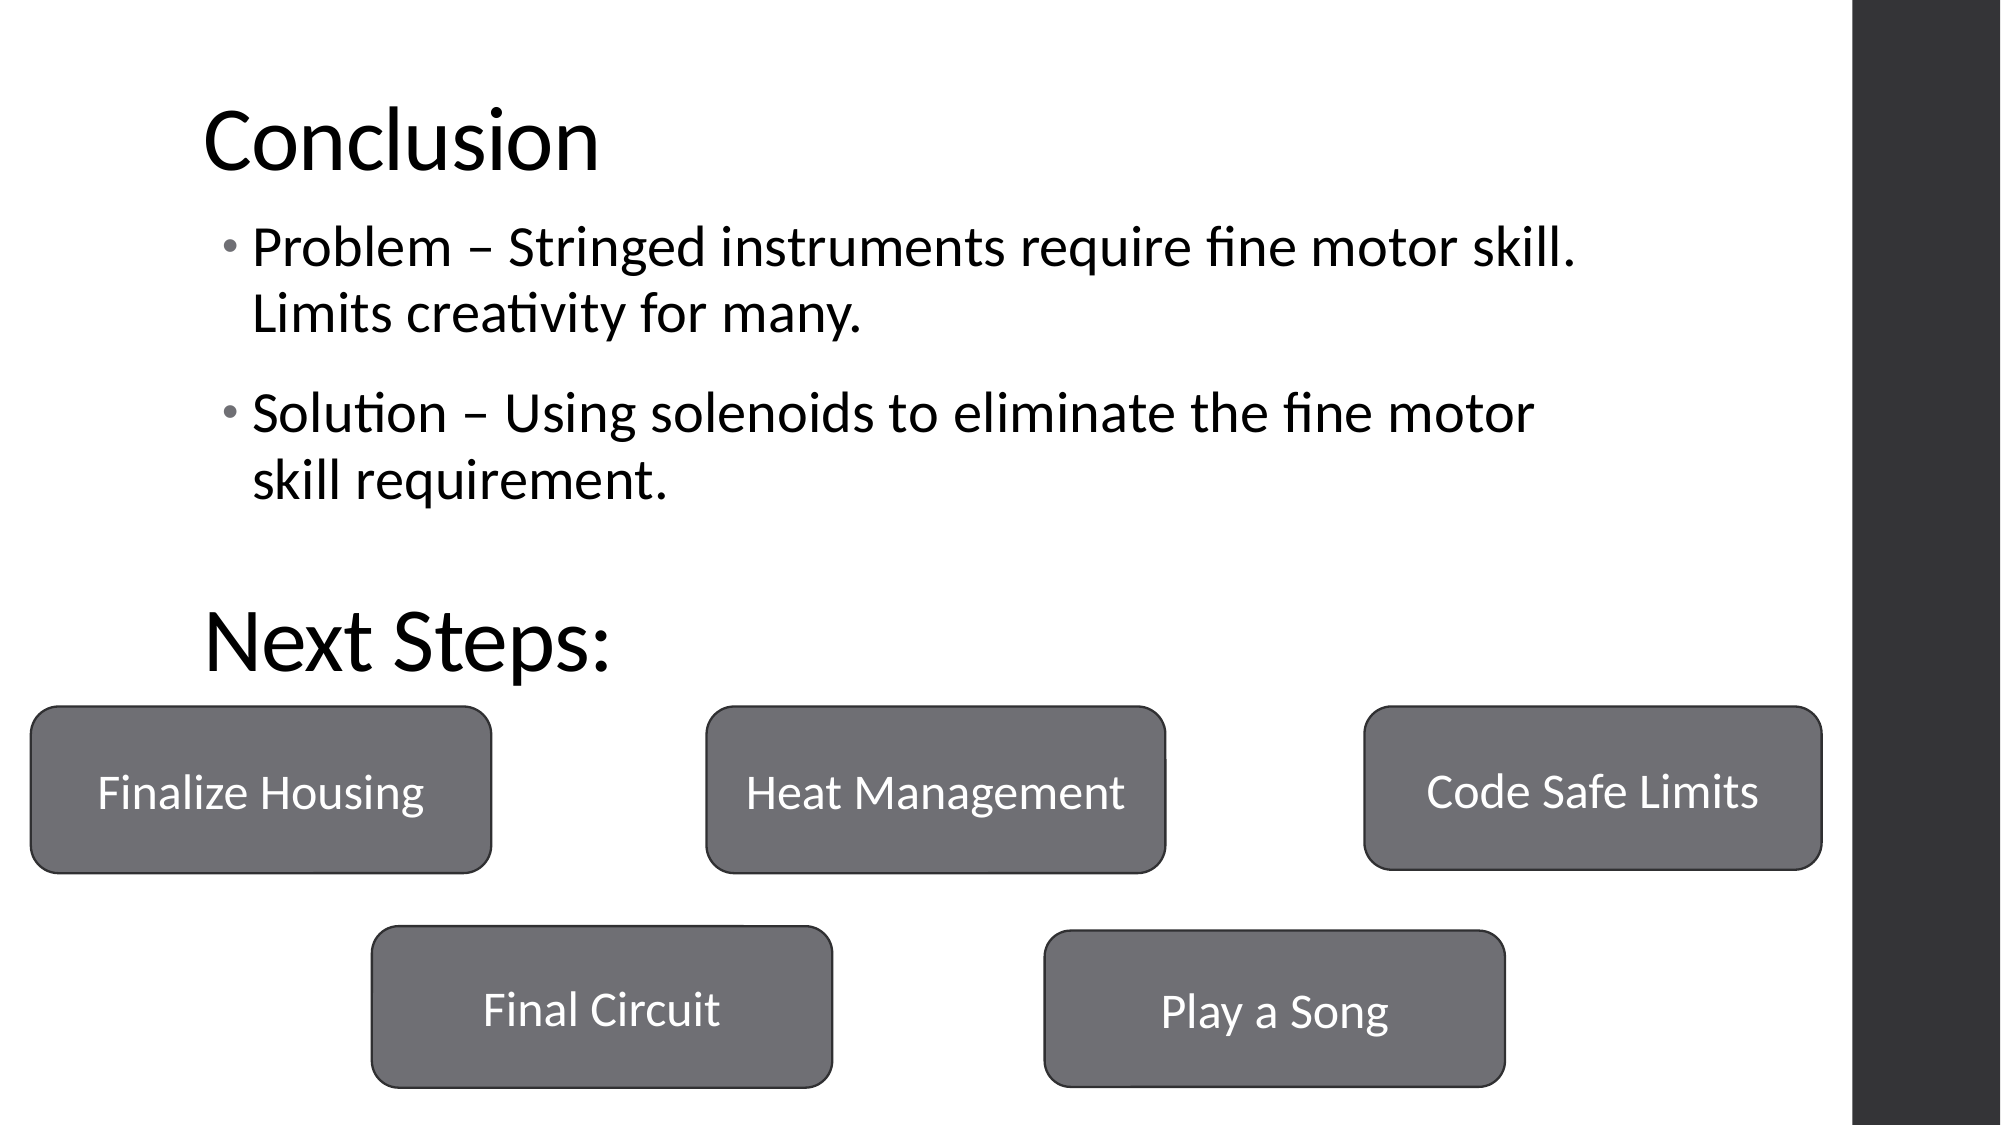

# Conclusion
Problem – Stringed instruments require fine motor skill. Limits creativity for many.
Solution – Using solenoids to eliminate the fine motor skill requirement.
Next Steps:
Heat Management
Code Safe Limits
Finalize Housing
Final Circuit
Play a Song